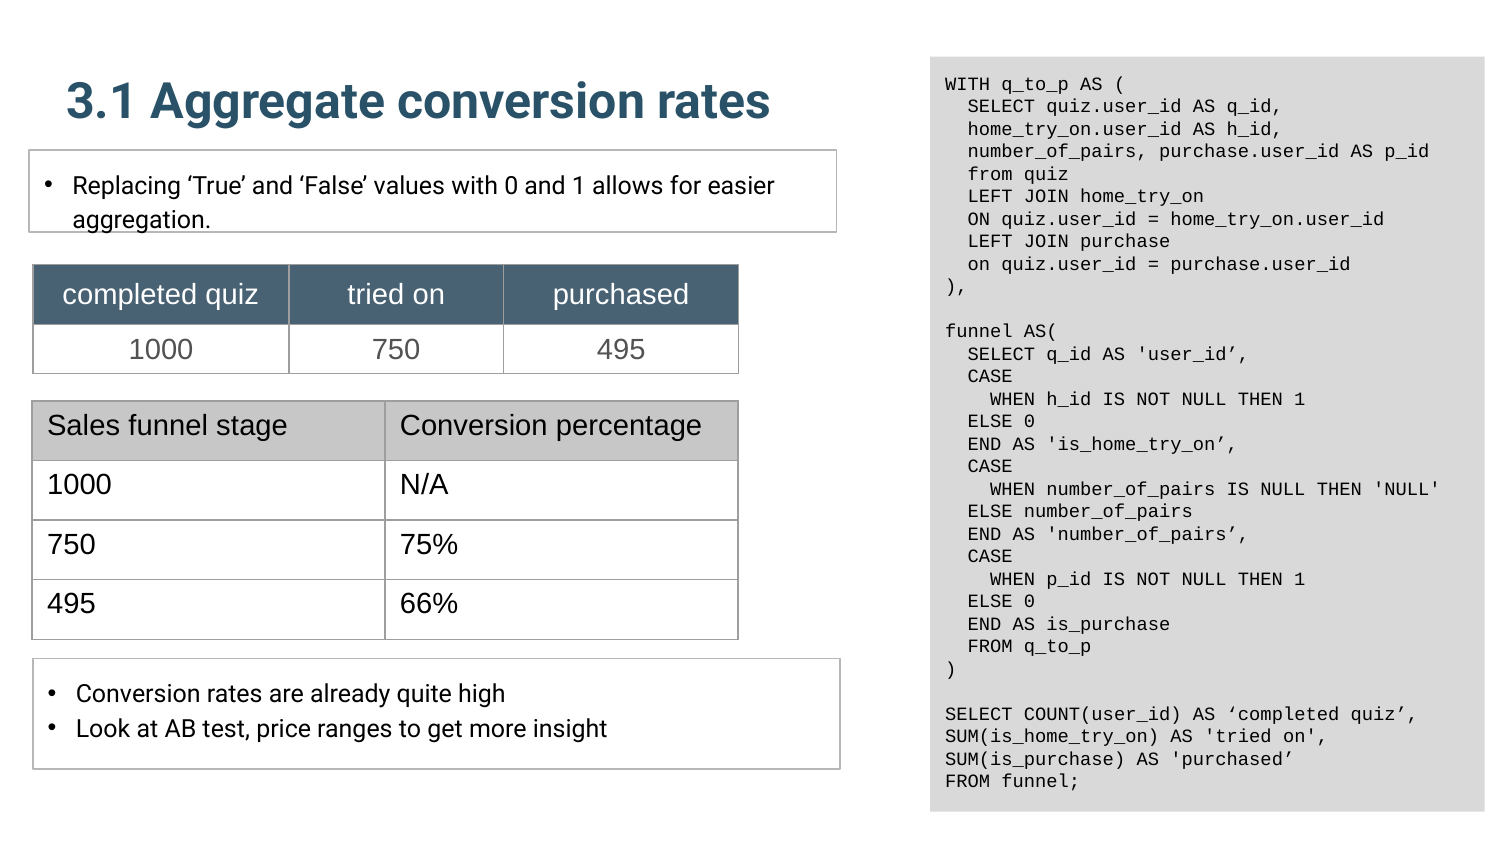

3.1 Aggregate conversion rates
WITH q_to_p AS (
  SELECT quiz.user_id AS q_id,
  home_try_on.user_id AS h_id,
  number_of_pairs, purchase.user_id AS p_id
  from quiz
  LEFT JOIN home_try_on
  ON quiz.user_id = home_try_on.user_id
  LEFT JOIN purchase
  on quiz.user_id = purchase.user_id
),

funnel AS(
  SELECT q_id AS 'user_id’,
  CASE
    WHEN h_id IS NOT NULL THEN 1
  ELSE 0
  END AS 'is_home_try_on’,
  CASE
    WHEN number_of_pairs IS NULL THEN 'NULL'
  ELSE number_of_pairs
  END AS 'number_of_pairs’,
  CASE
    WHEN p_id IS NOT NULL THEN 1
  ELSE 0
  END AS is_purchase
  FROM q_to_p
)

SELECT COUNT(user_id) AS ‘completed quiz’, SUM(is_home_try_on) AS 'tried on', SUM(is_purchase) AS 'purchased’
FROM funnel;
Replacing ‘True’ and ‘False’ values with 0 and 1 allows for easier aggregation.
| completed quiz | tried on | purchased |
| --- | --- | --- |
| 1000 | 750 | 495 |
| Sales funnel stage | Conversion percentage |
| --- | --- |
| 1000 | N/A |
| 750 | 75% |
| 495 | 66% |
Conversion rates are already quite high
Look at AB test, price ranges to get more insight